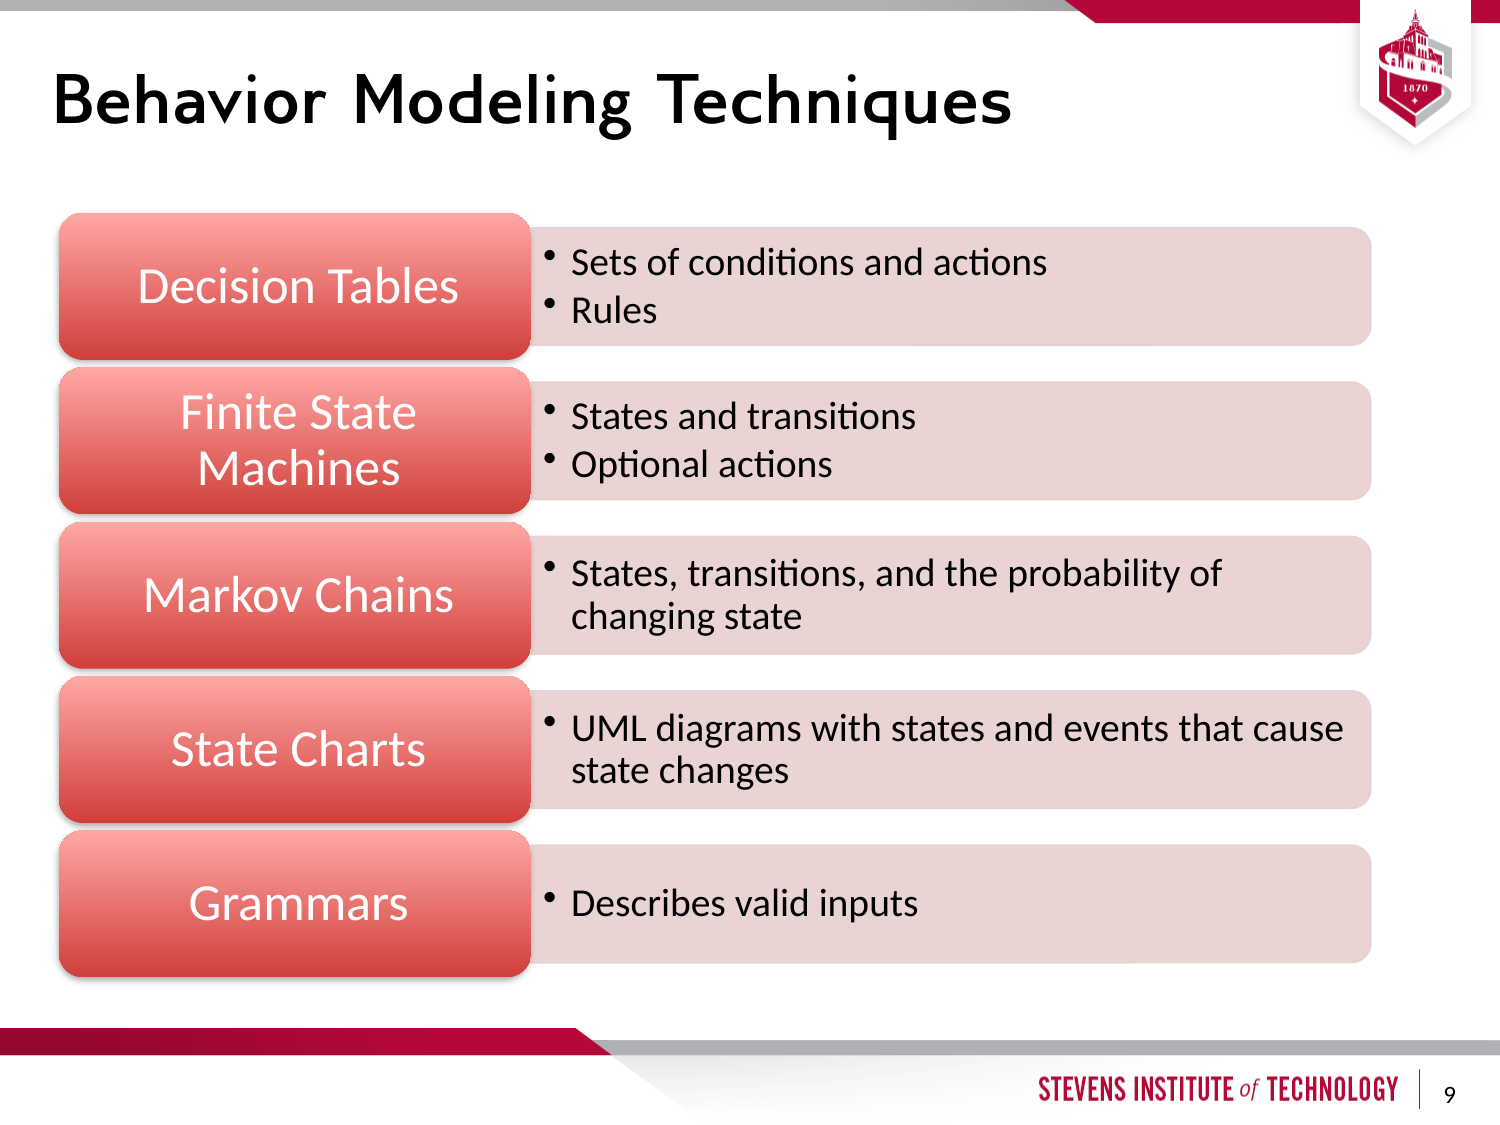

# Behavior Modeling Techniques
Sets of conditions and actions
Rules
Decision Tables
States and transitions
Optional actions
Finite State Machines
States, transitions, and the probability of changing state
Markov Chains
UML diagrams with states and events that cause state changes
State Charts
Describes valid inputs
Grammars
9